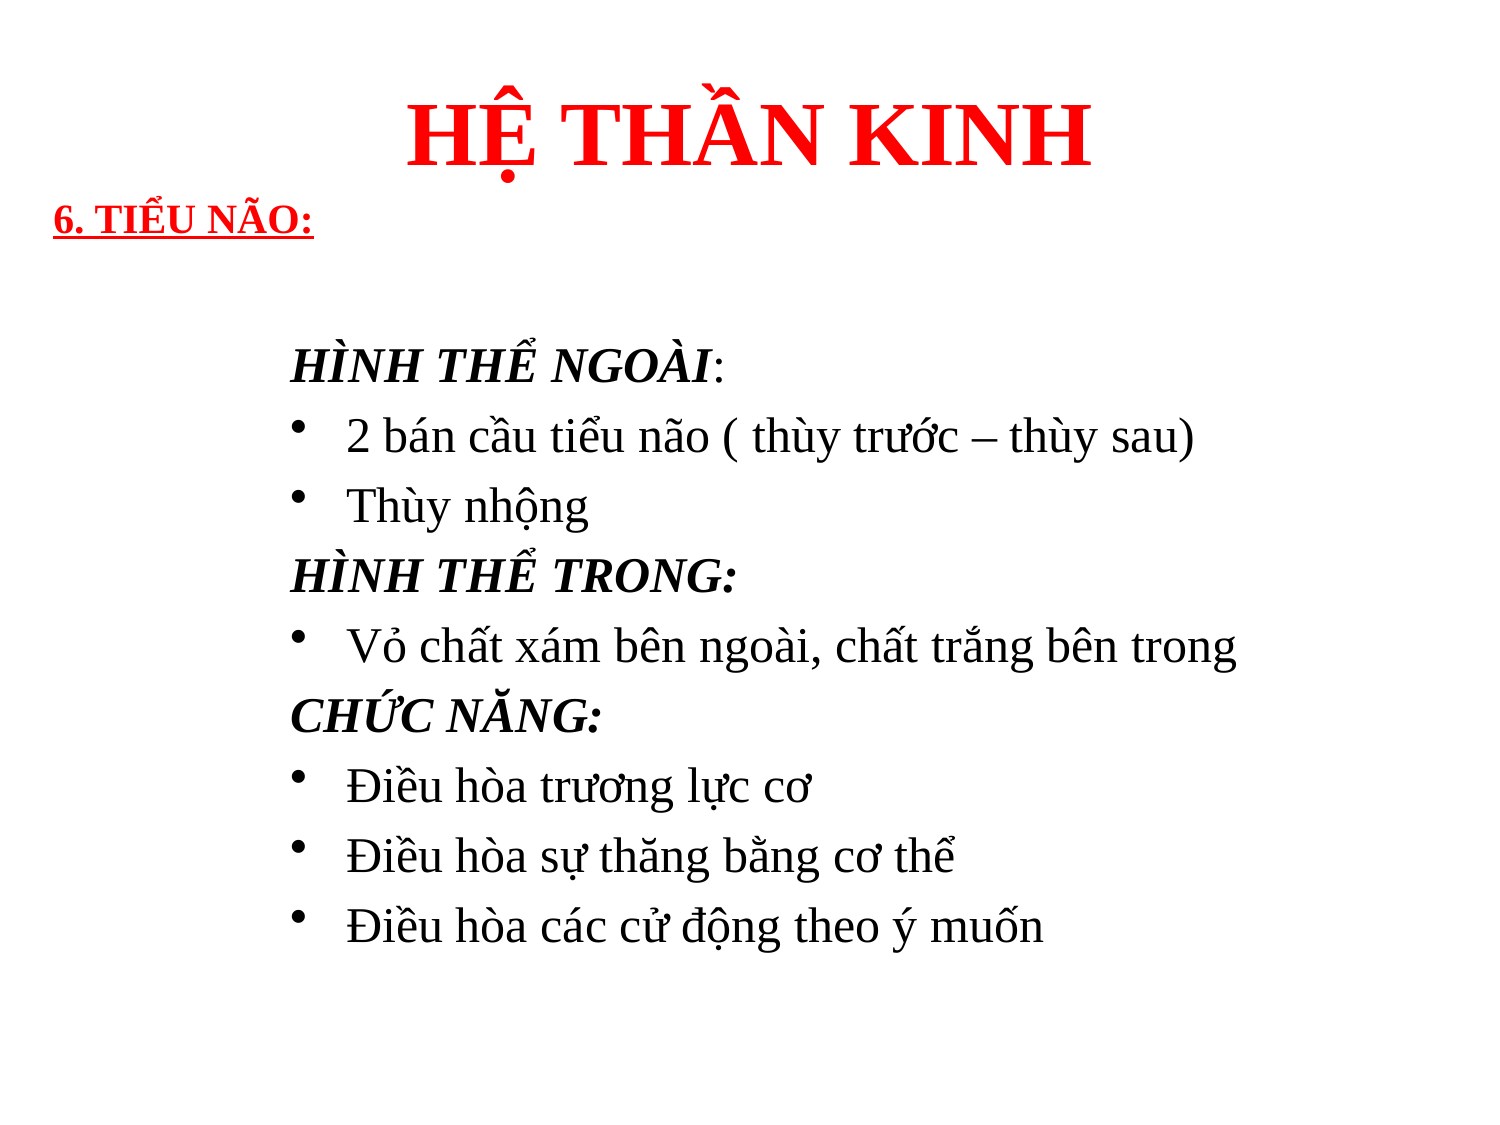

# HỆ THẦN KINH
6. TIỂU NÃO:
HÌNH THỂ NGOÀI:
2 bán cầu tiểu não ( thùy trước – thùy sau)
Thùy nhộng
HÌNH THỂ TRONG:
Vỏ chất xám bên ngoài, chất trắng bên trong
CHỨC NĂNG:
Điều hòa trương lực cơ
Điều hòa sự thăng bằng cơ thể
Điều hòa các cử động theo ý muốn